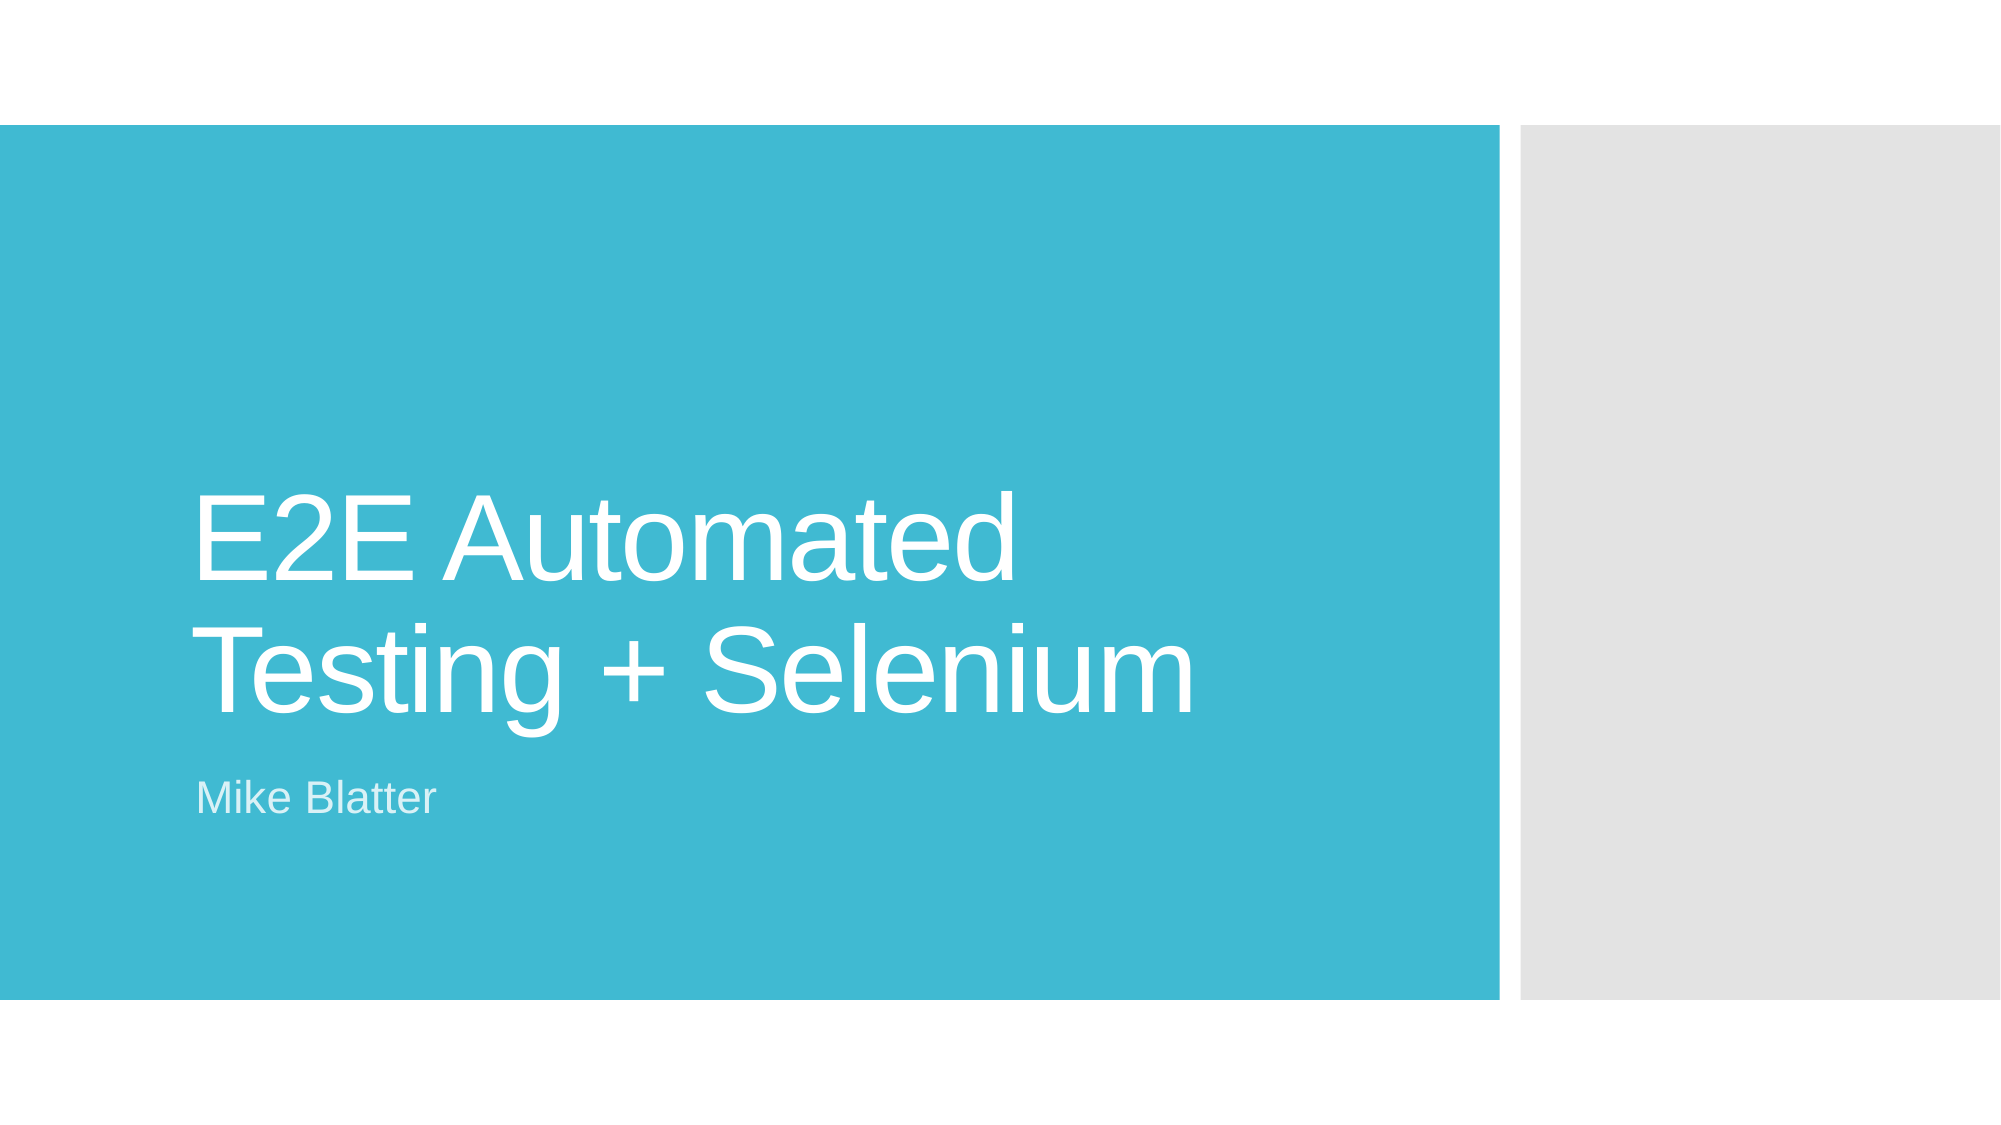

# E2E Automated Testing + Selenium
Mike Blatter